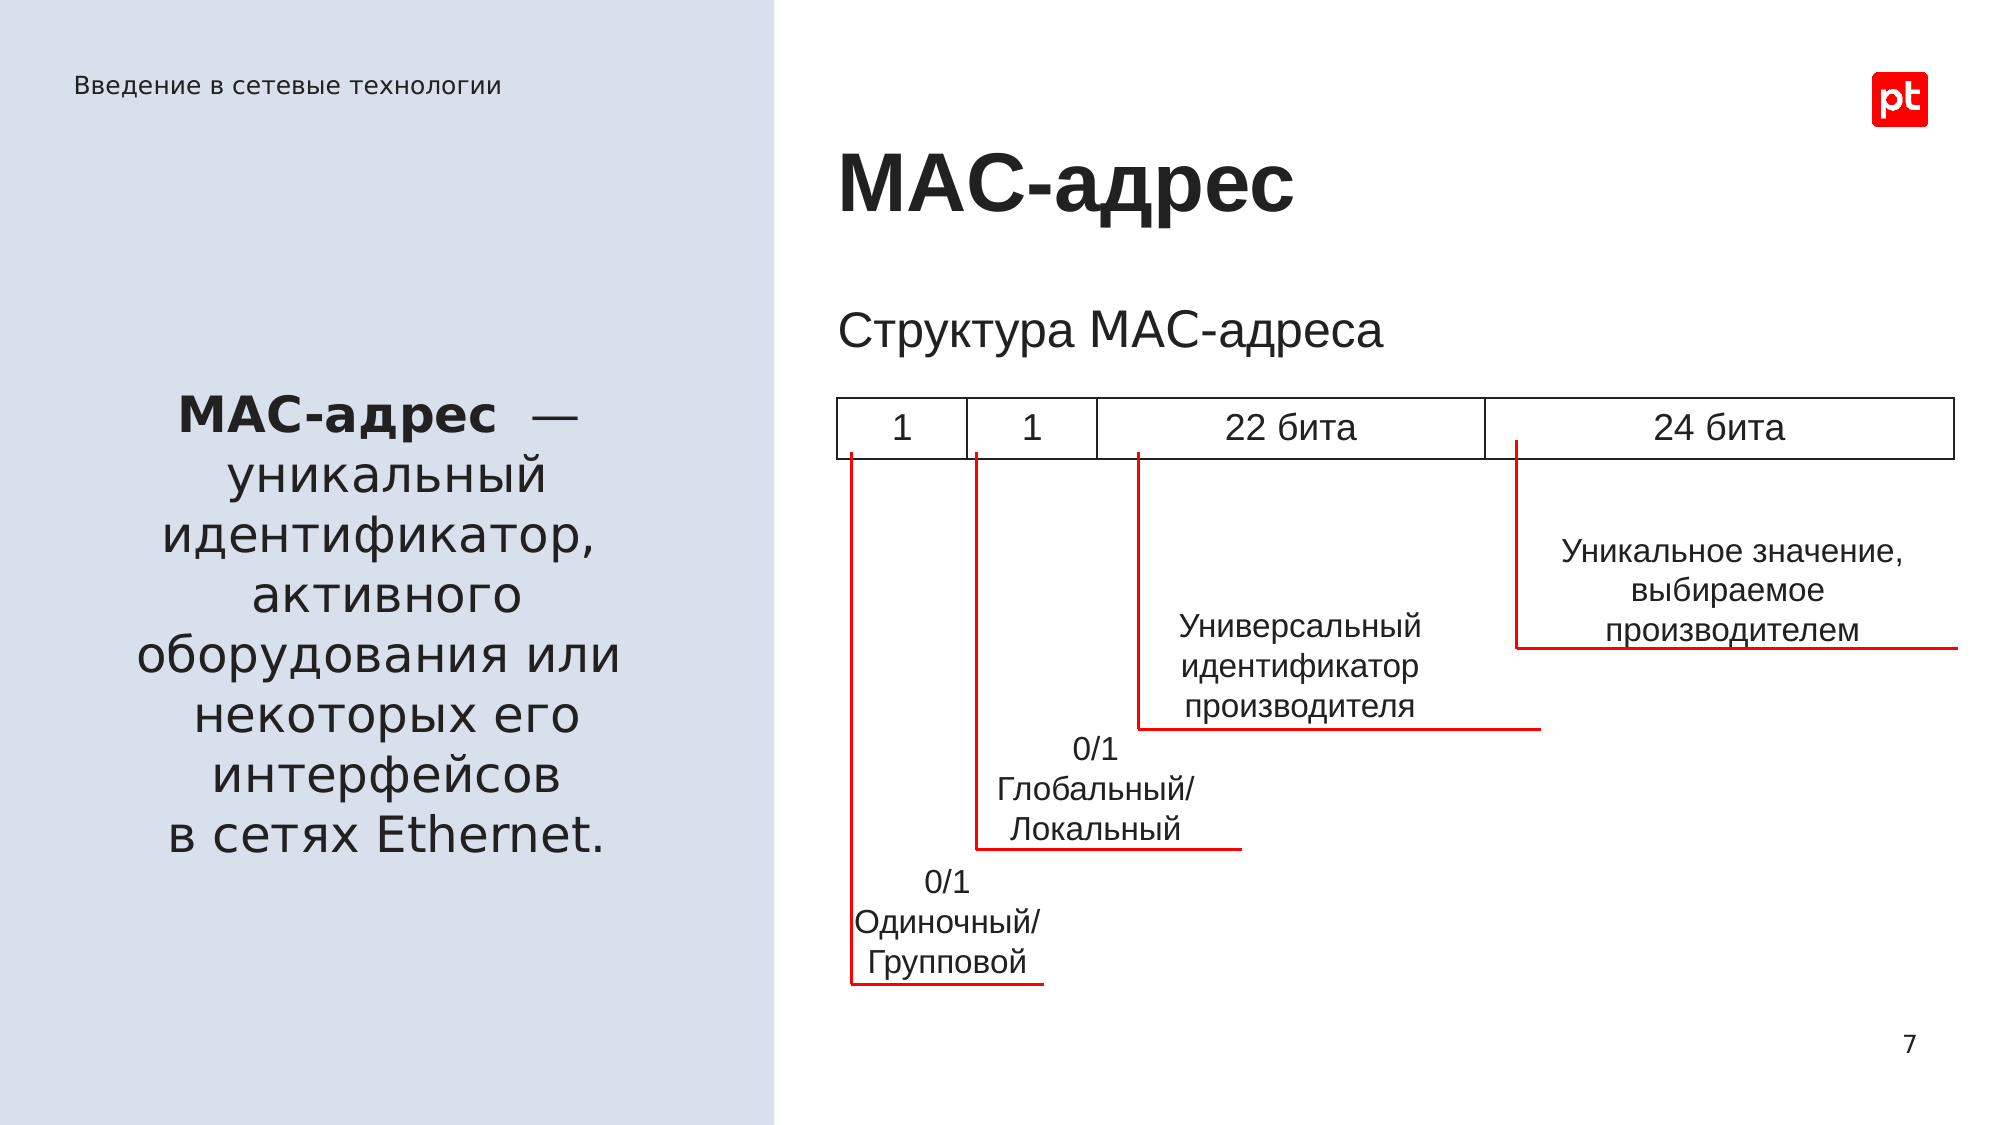

MAC-адрес  —
уникальный идентификатор,
активного оборудования или
некоторых его
интерфейсов
в сетях Ethernet.
Введение в сетевые технологии
# MAC-адрес
Структура MAC-адреса
| 1 | 1 | 22 бита | 24 бита |
| --- | --- | --- | --- |
Уникальное значение, выбираемое
производителем
Универсальный
идентификатор
производителя
0/1
Глобальный/
Локальный
0/1
Одиночный/
Групповой
7